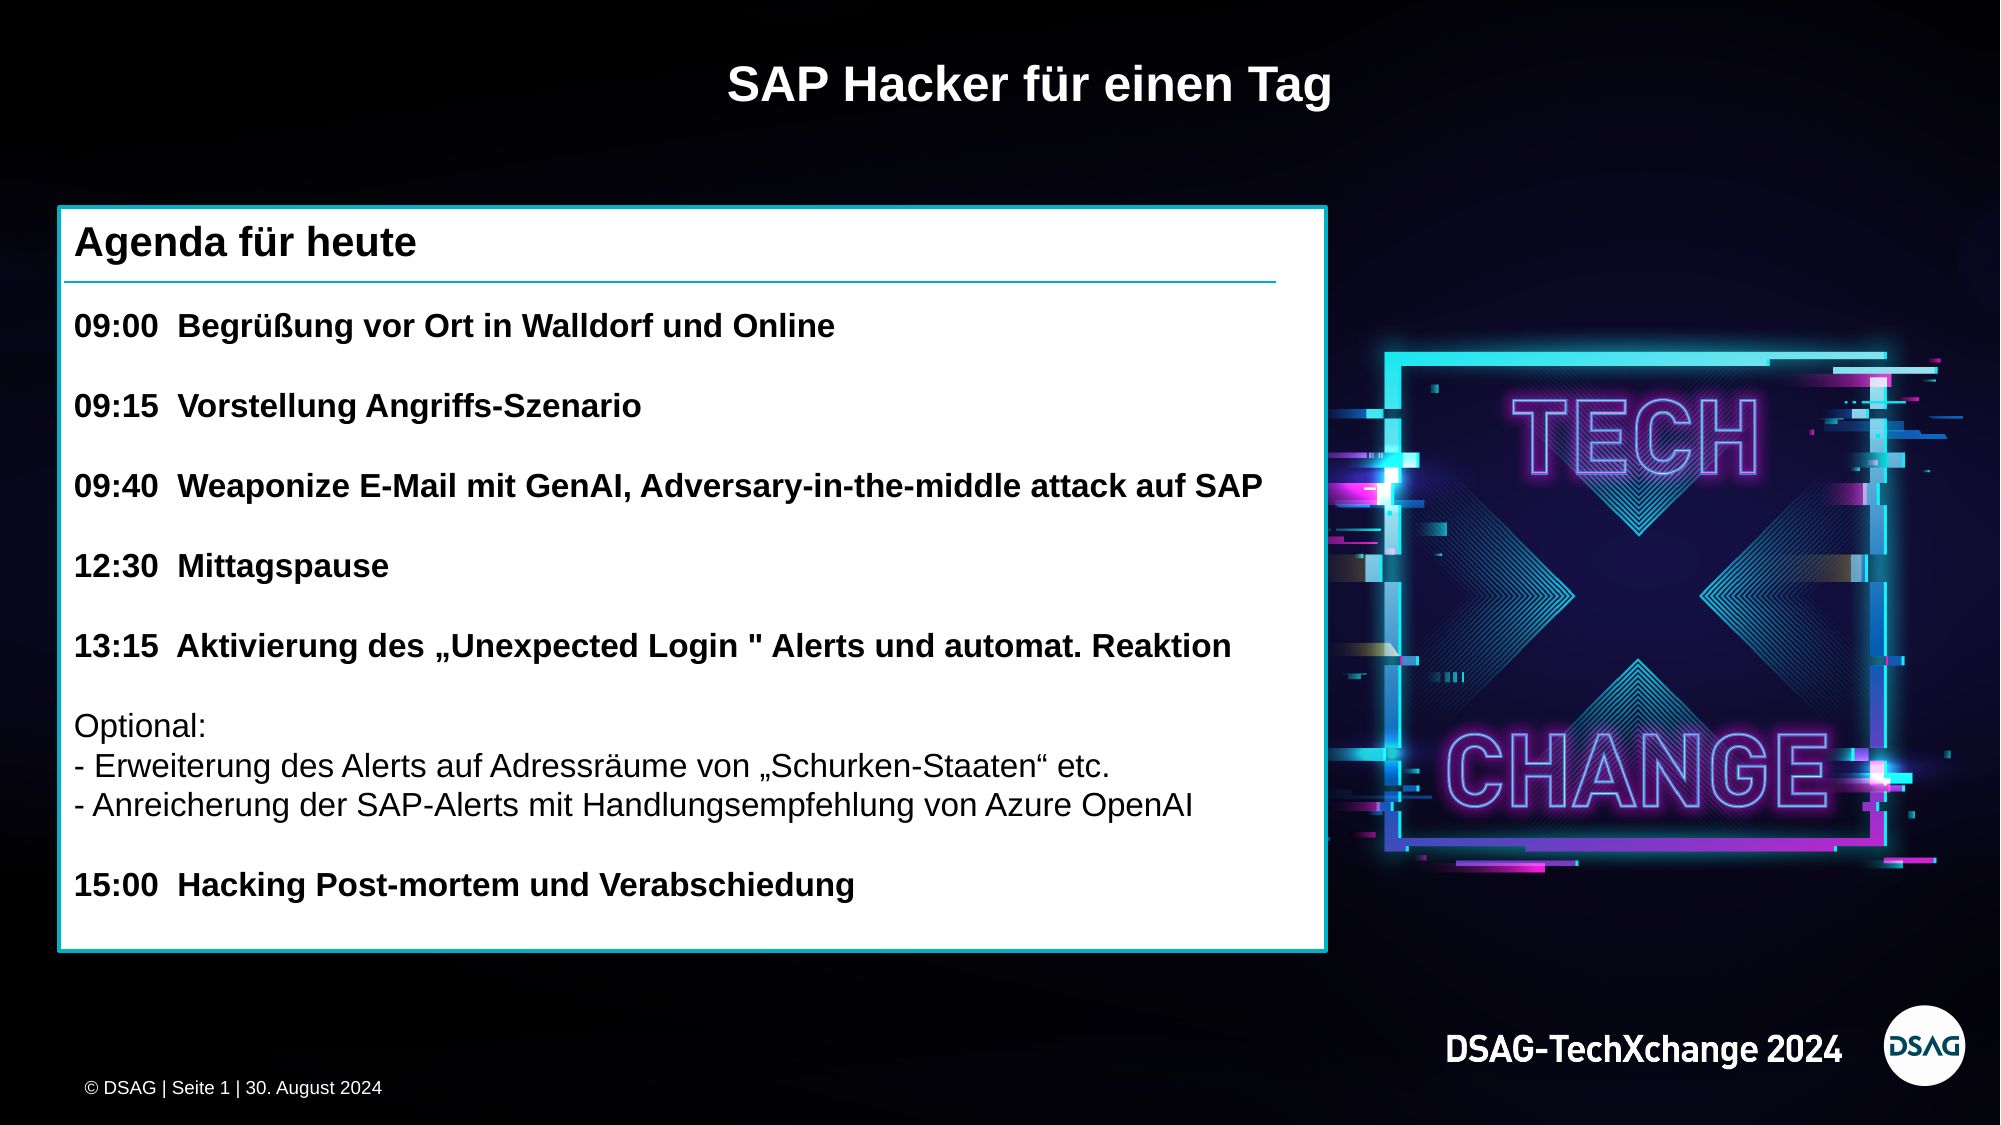

SAP Hacker für einen Tag
Agenda für heute

09:00  Begrüßung vor Ort in Walldorf und Online
09:15  Vorstellung Angriffs-Szenario
09:40  Weaponize E-Mail mit GenAI, Adversary-in-the-middle attack auf SAP
12:30  Mittagspause
13:15  Aktivierung des „Unexpected Login " Alerts und automat. Reaktion

Optional:
- Erweiterung des Alerts auf Adressräume von „Schurken-Staaten“ etc.
- Anreicherung der SAP-Alerts mit Handlungsempfehlung von Azure OpenAI

15:00  Hacking Post-mortem und Verabschiedung